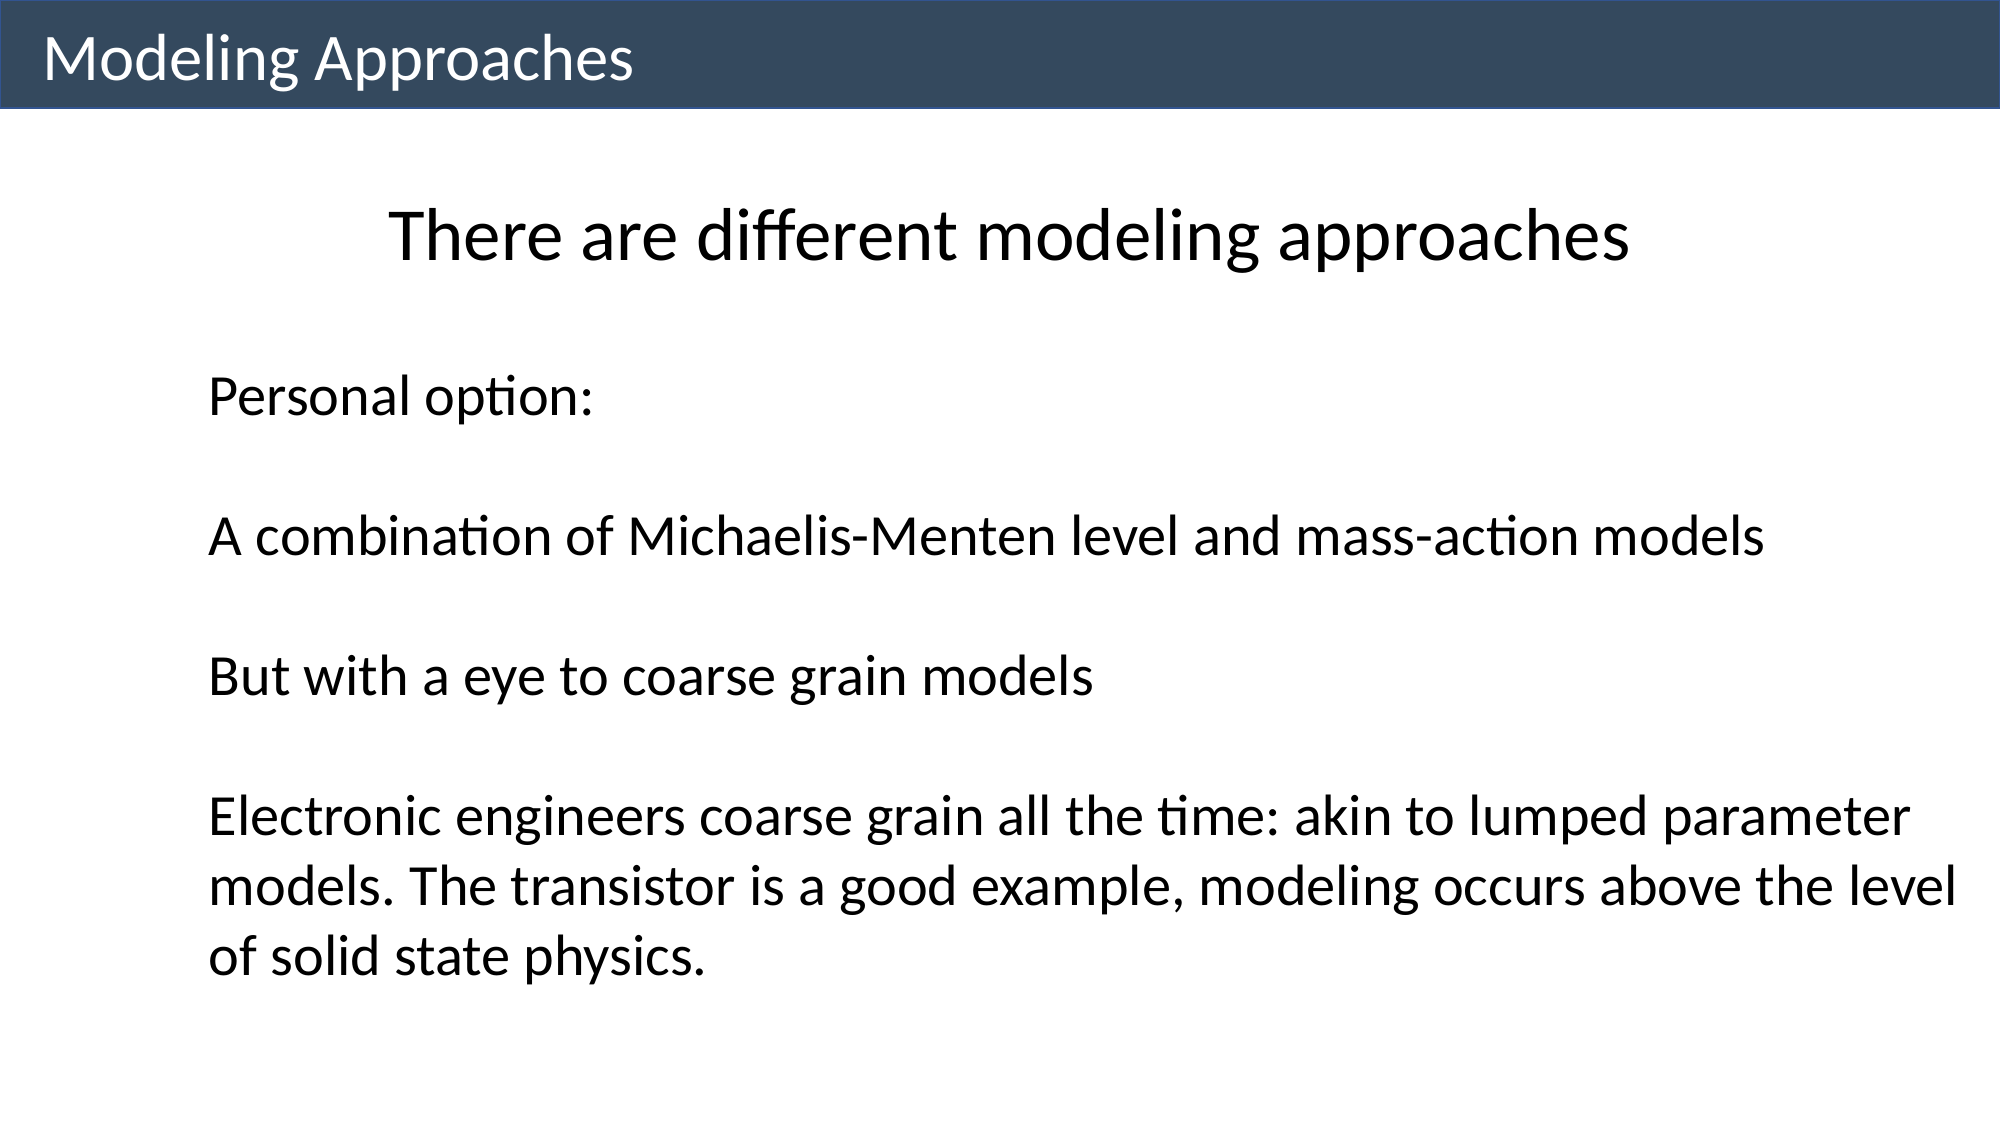

Modeling Approaches
There are different modeling approaches
Personal option:

A combination of Michaelis-Menten level and mass-action models

But with a eye to coarse grain models

Electronic engineers coarse grain all the time: akin to lumped parameter models. The transistor is a good example, modeling occurs above the level of solid state physics.